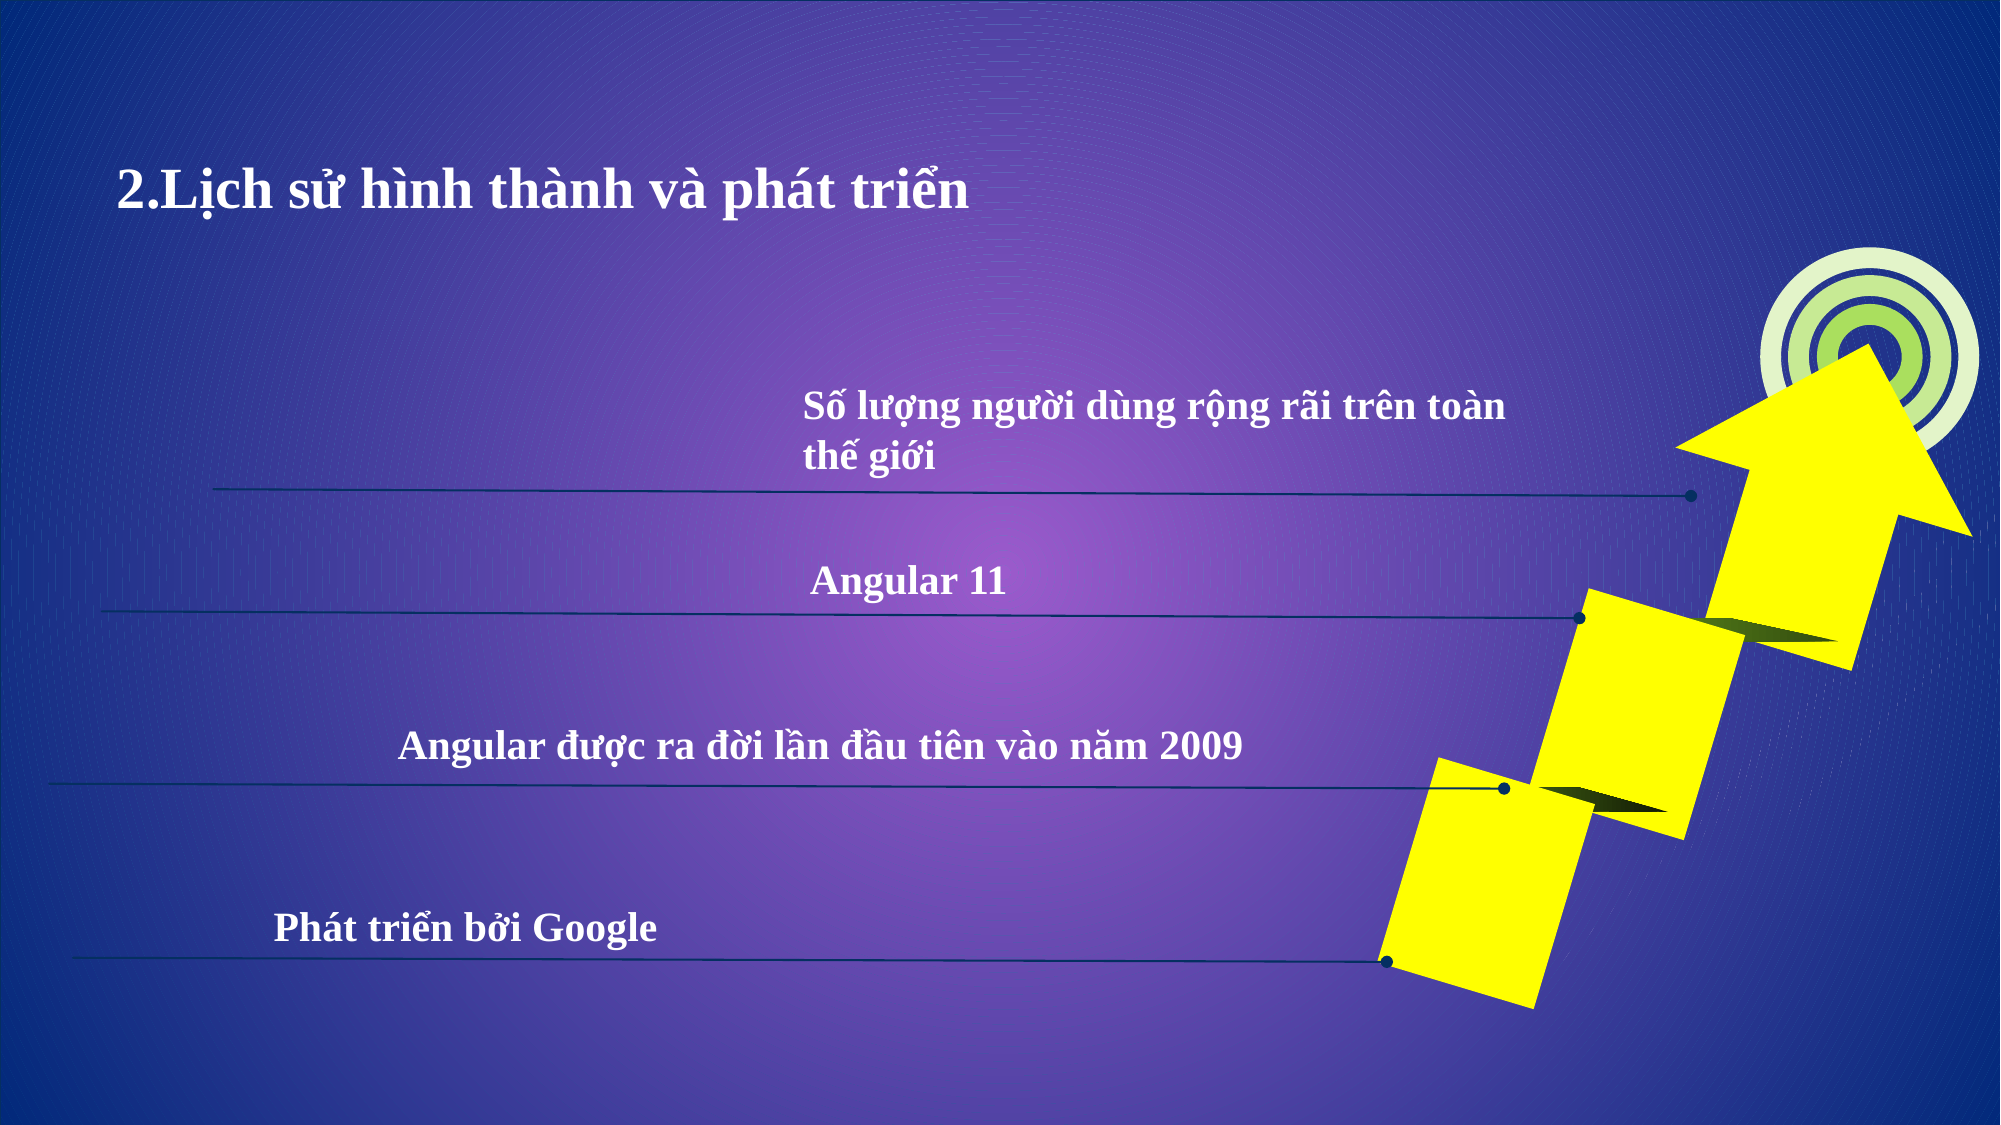

2.Lịch sử hình thành và phát triển

Số lượng người dùng rộng rãi trên toàn thế giới
Angular 11
Angular được ra đời lần đầu tiên vào năm 2009
Phát triển bởi Google